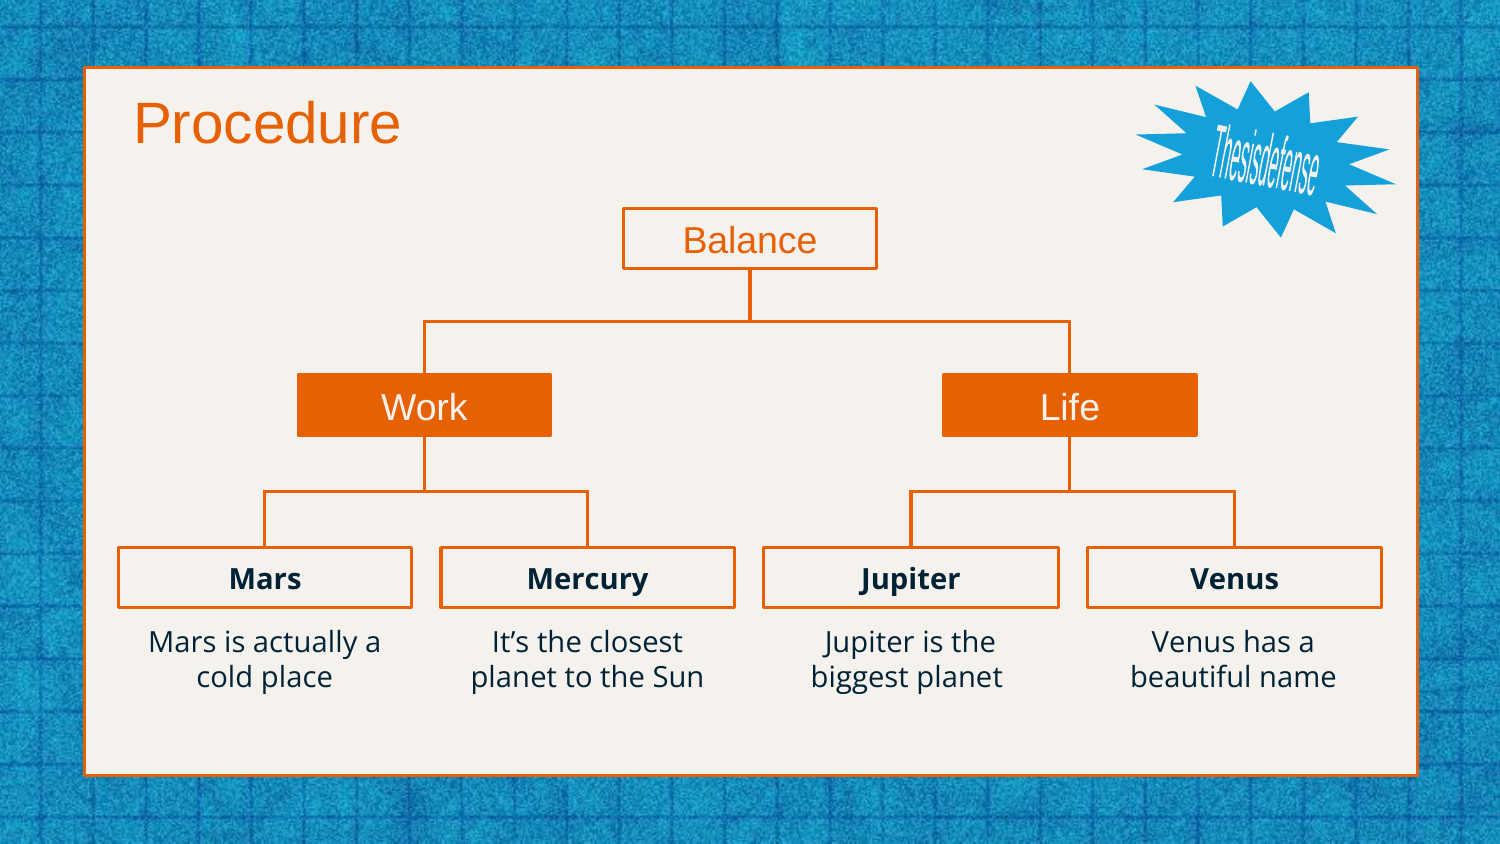

Thesis
defense
# Procedure
Balance
Work
Life
Mars
Mercury
Jupiter
Venus
Mars is actually a cold place
It’s the closest planet to the Sun
Jupiter is the biggest planet
Venus has a beautiful name